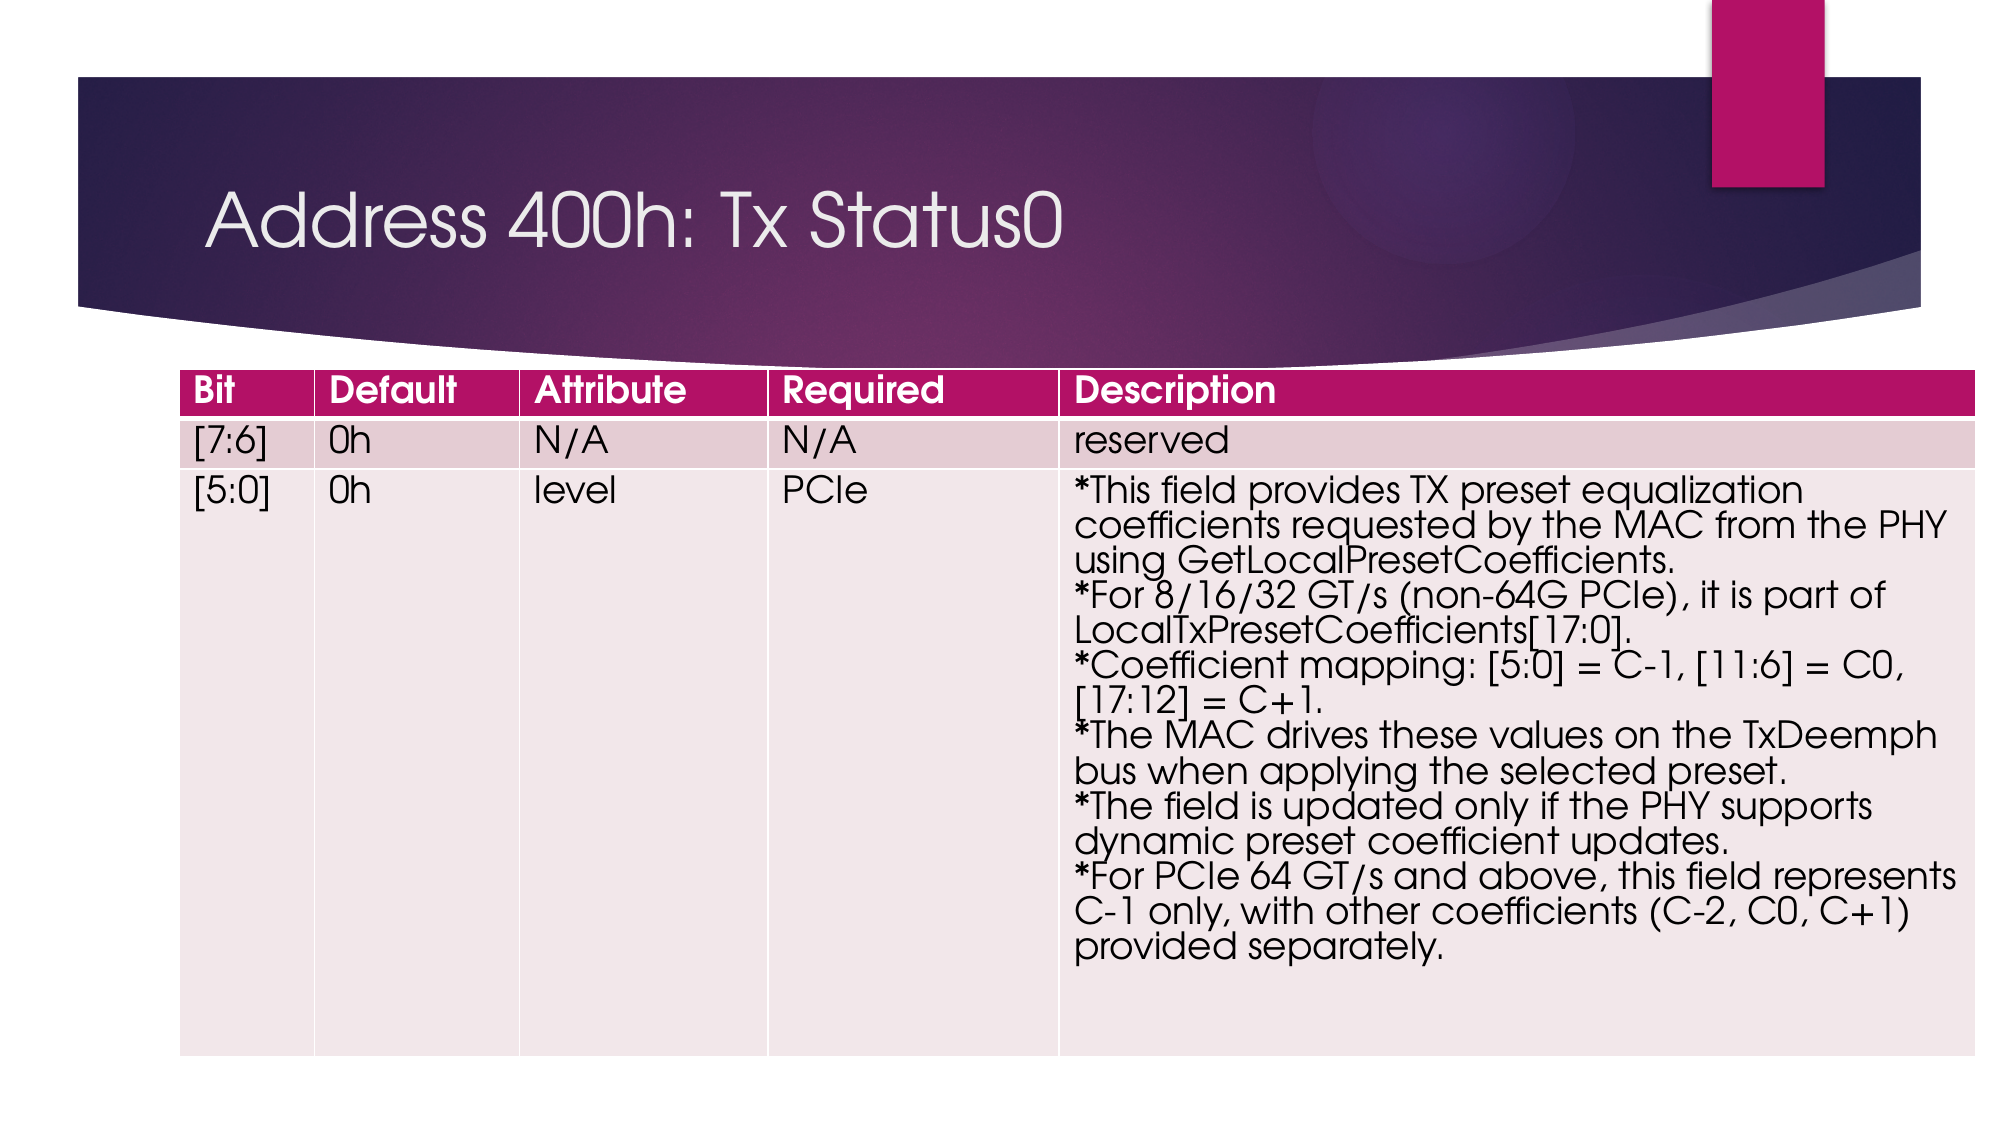

# Address 400h: Tx Status0
| Bit | Default | Attribute | Required | Description |
| --- | --- | --- | --- | --- |
| [7:6] | 0h | N/A | N/A | reserved |
| [5:0] | 0h | level | PCIe | \*This field provides TX preset equalization coefficients requested by the MAC from the PHY using GetLocalPresetCoefficients. \*For 8/16/32 GT/s (non-64G PCIe), it is part of LocalTxPresetCoefficients[17:0]. \*Coefficient mapping: [5:0] = C-1, [11:6] = C0, [17:12] = C+1. \*The MAC drives these values on the TxDeemph bus when applying the selected preset. \*The field is updated only if the PHY supports dynamic preset coefficient updates. \*For PCIe 64 GT/s and above, this field represents C-1 only, with other coefficients (C-2, C0, C+1) provided separately. |